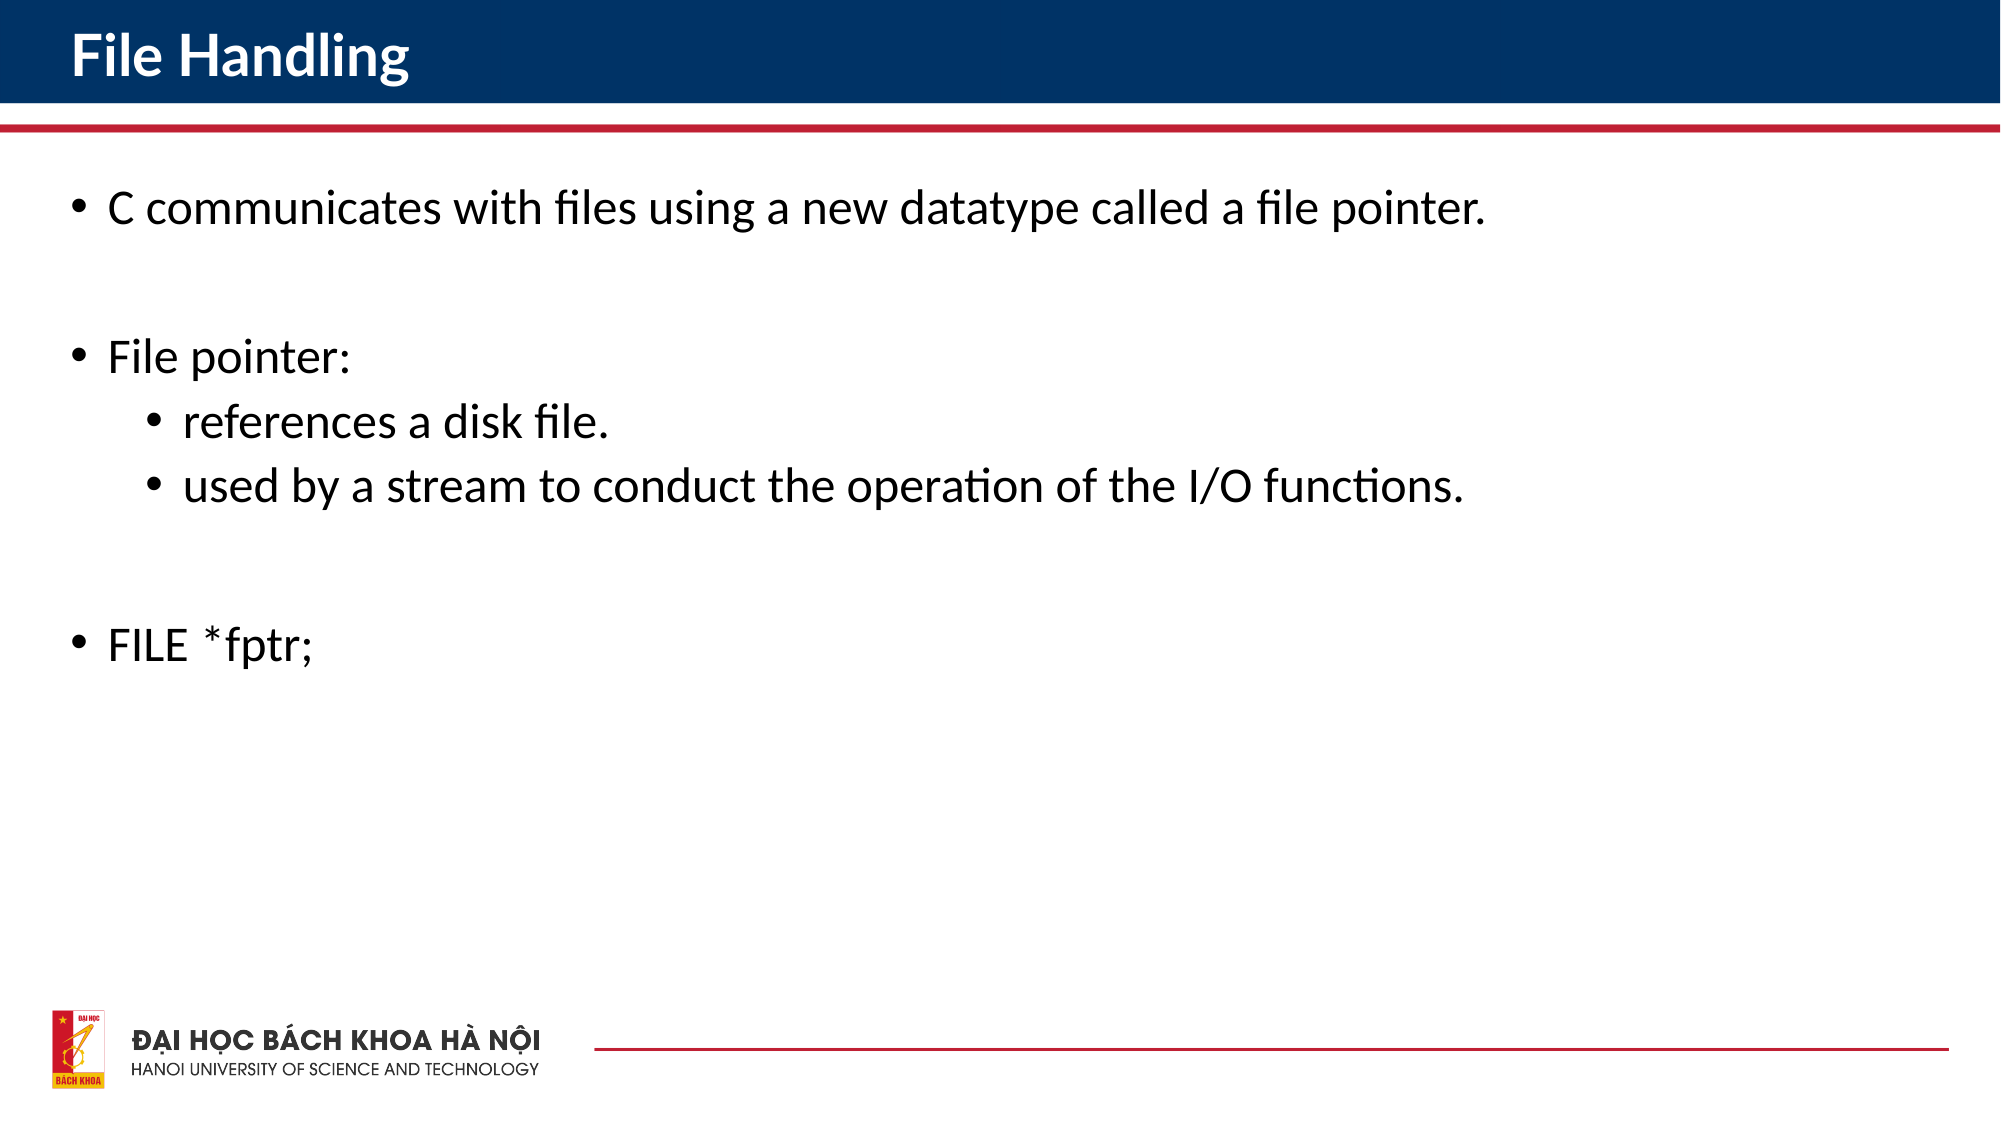

# File Handling
C communicates with files using a new datatype called a file pointer.

File pointer:
references a disk file.
used by a stream to conduct the operation of the I/O functions.

FILE *fptr;